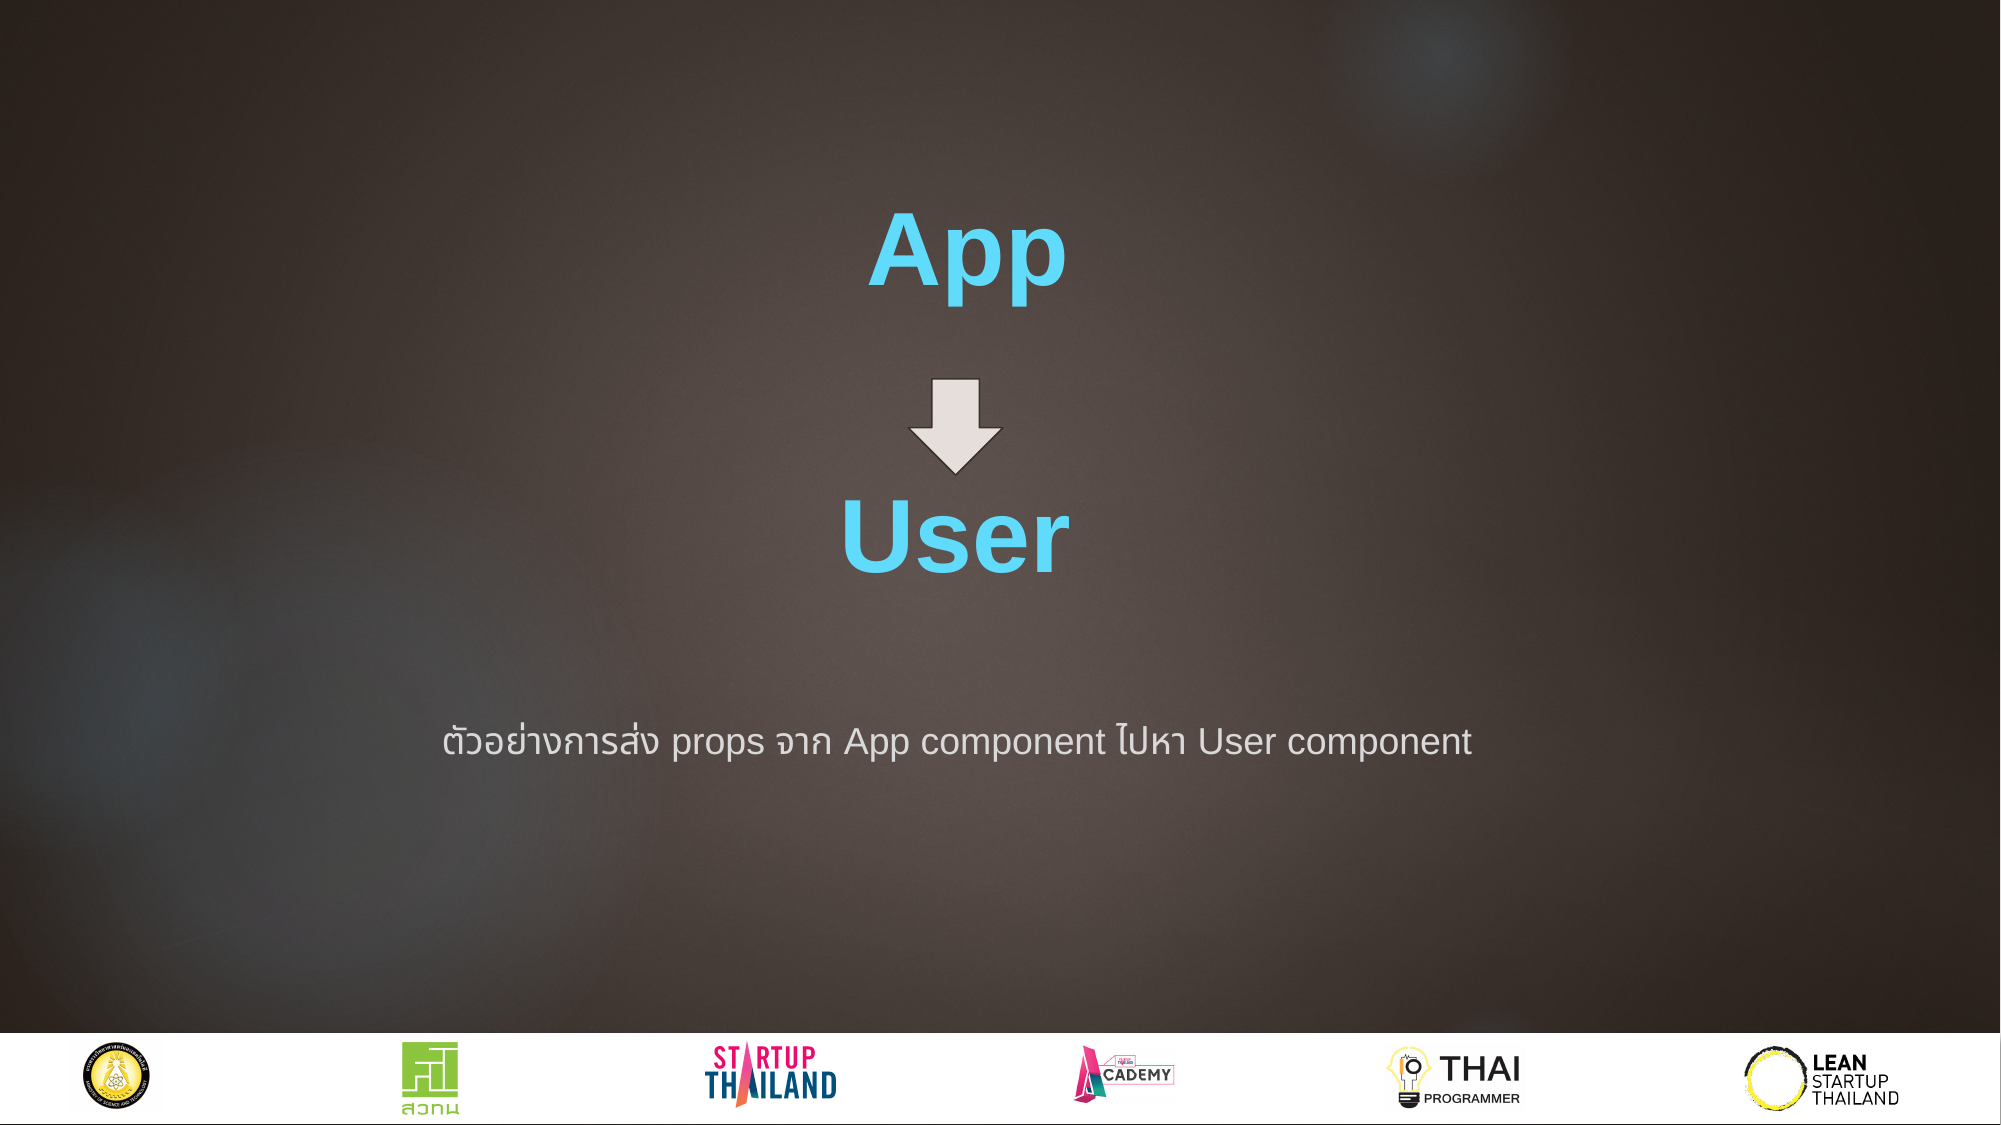

App

User

ตัวอย่างการส่ง props จาก App component ไปหา User component